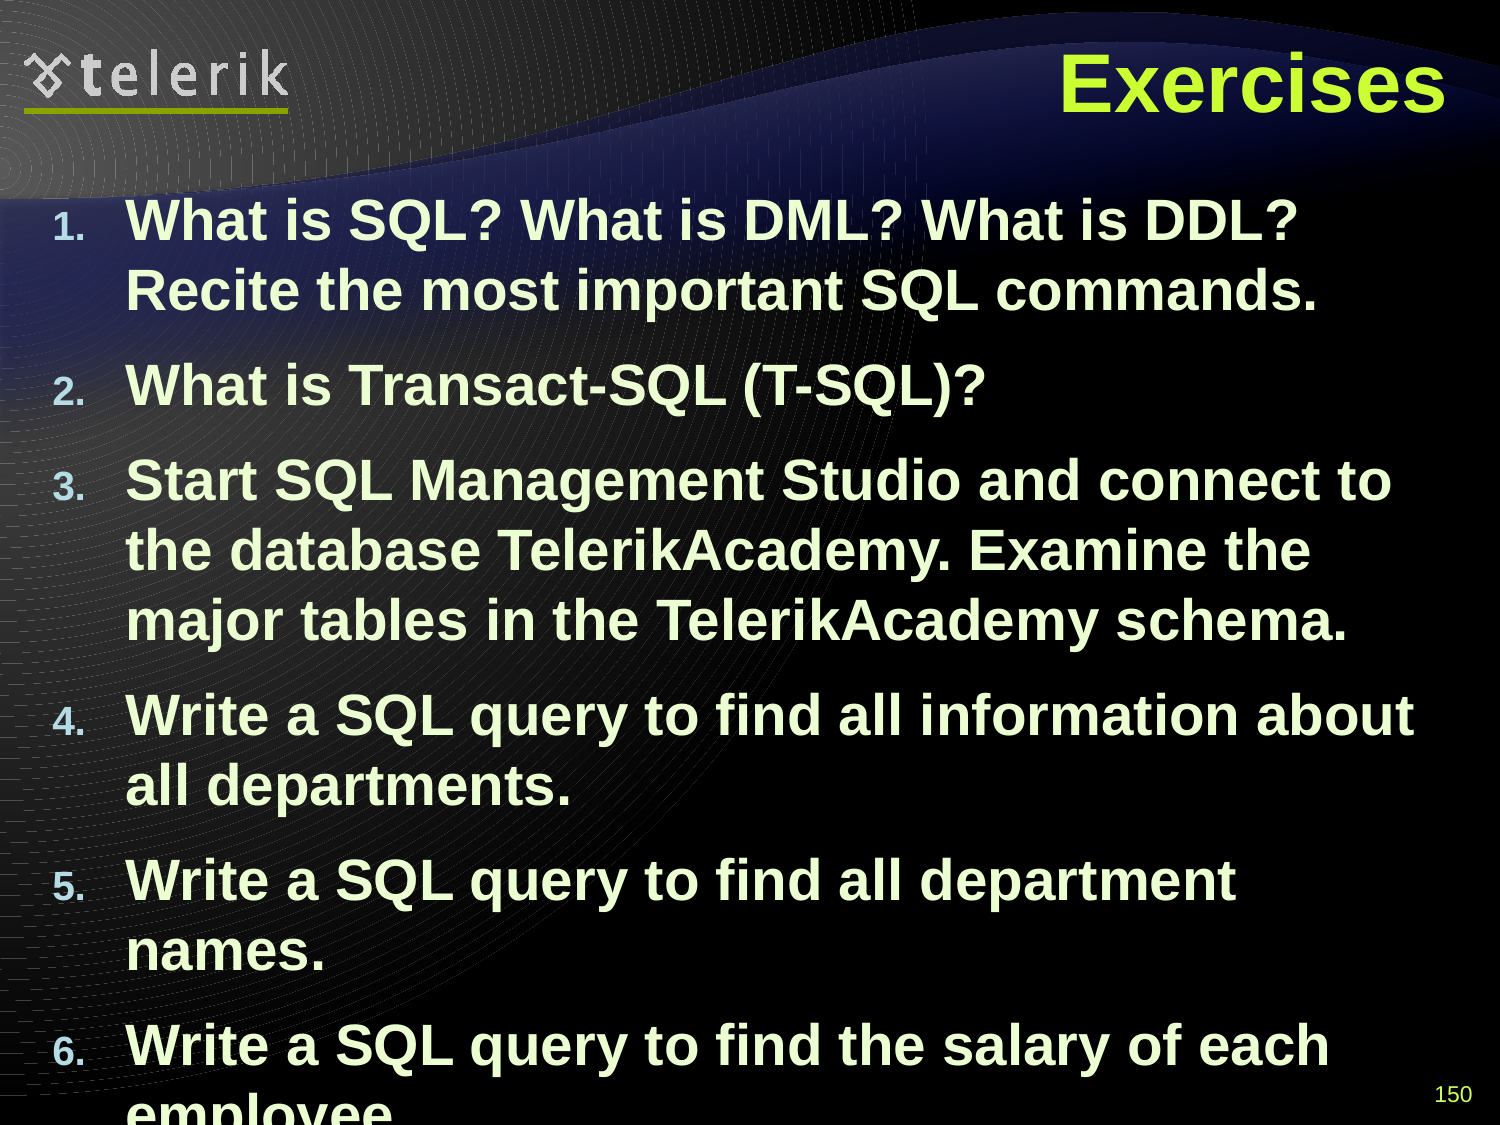

# Exercises
What is SQL? What is DML? What is DDL? Recite the most important SQL commands.
What is Transact-SQL (T-SQL)?
Start SQL Management Studio and connect to the database TelerikAcademy. Examine the major tables in the TelerikAcademy schema.
Write a SQL query to find all information about all departments.
Write a SQL query to find all department names.
Write a SQL query to find the salary of each employee.
150